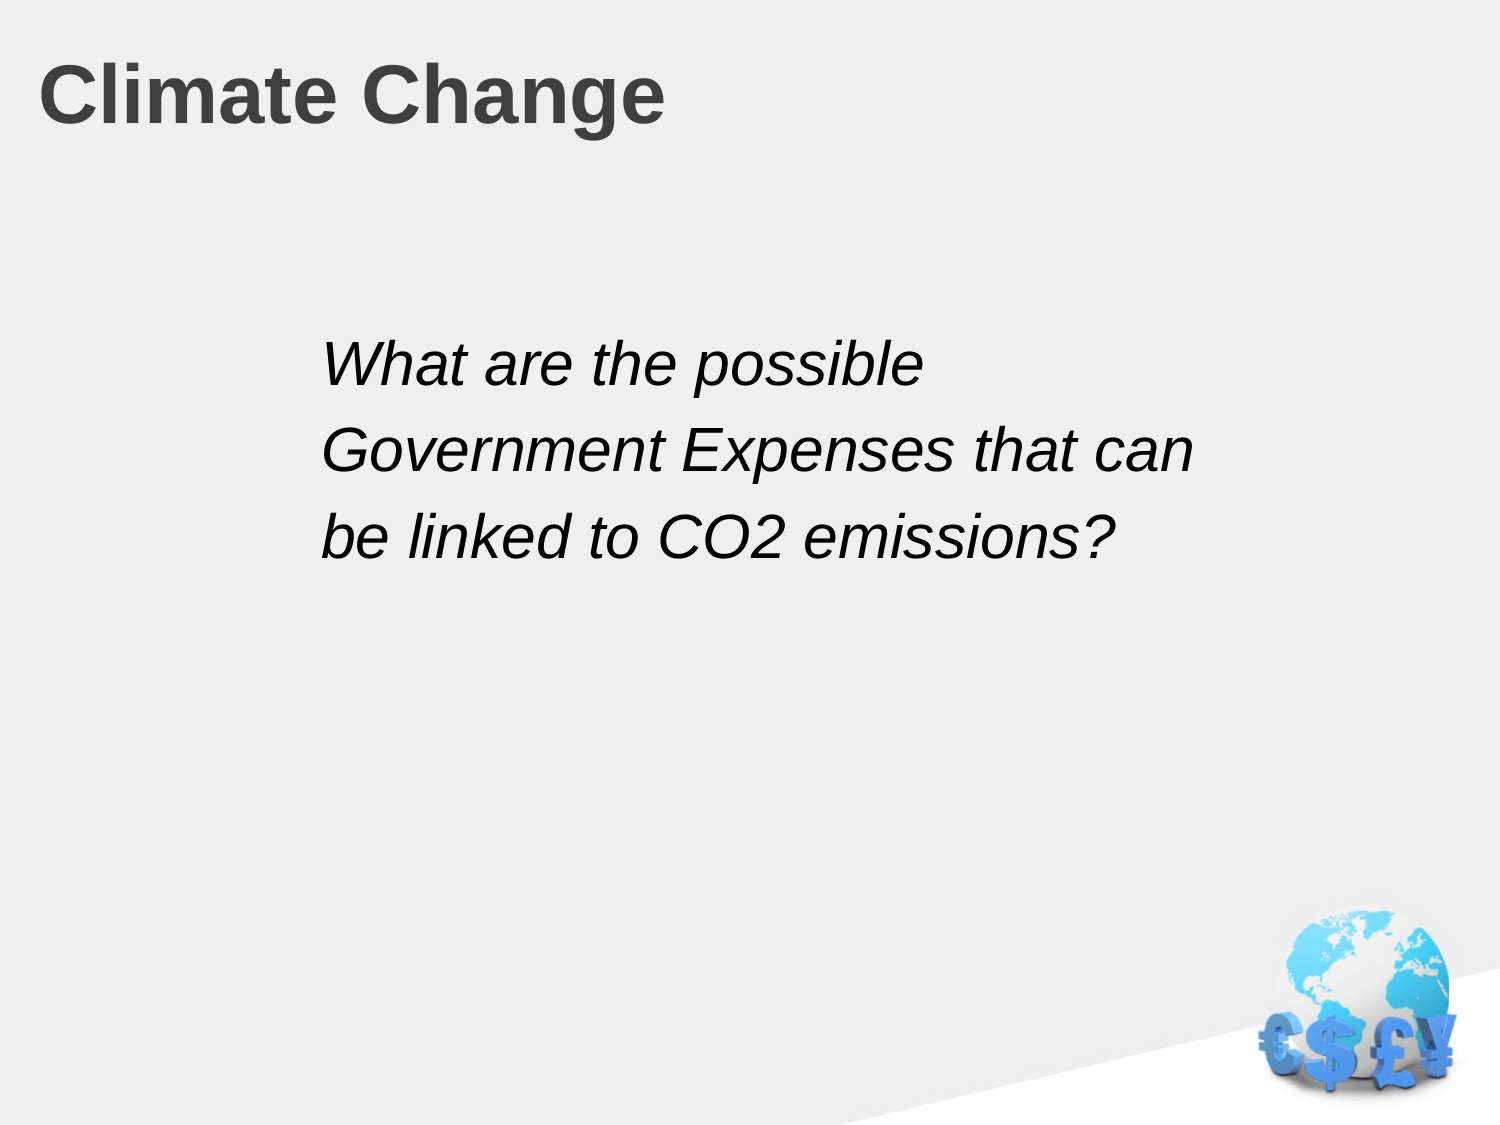

# Climate Change

What are the possible Government Expenses that can be linked to CO2 emissions?